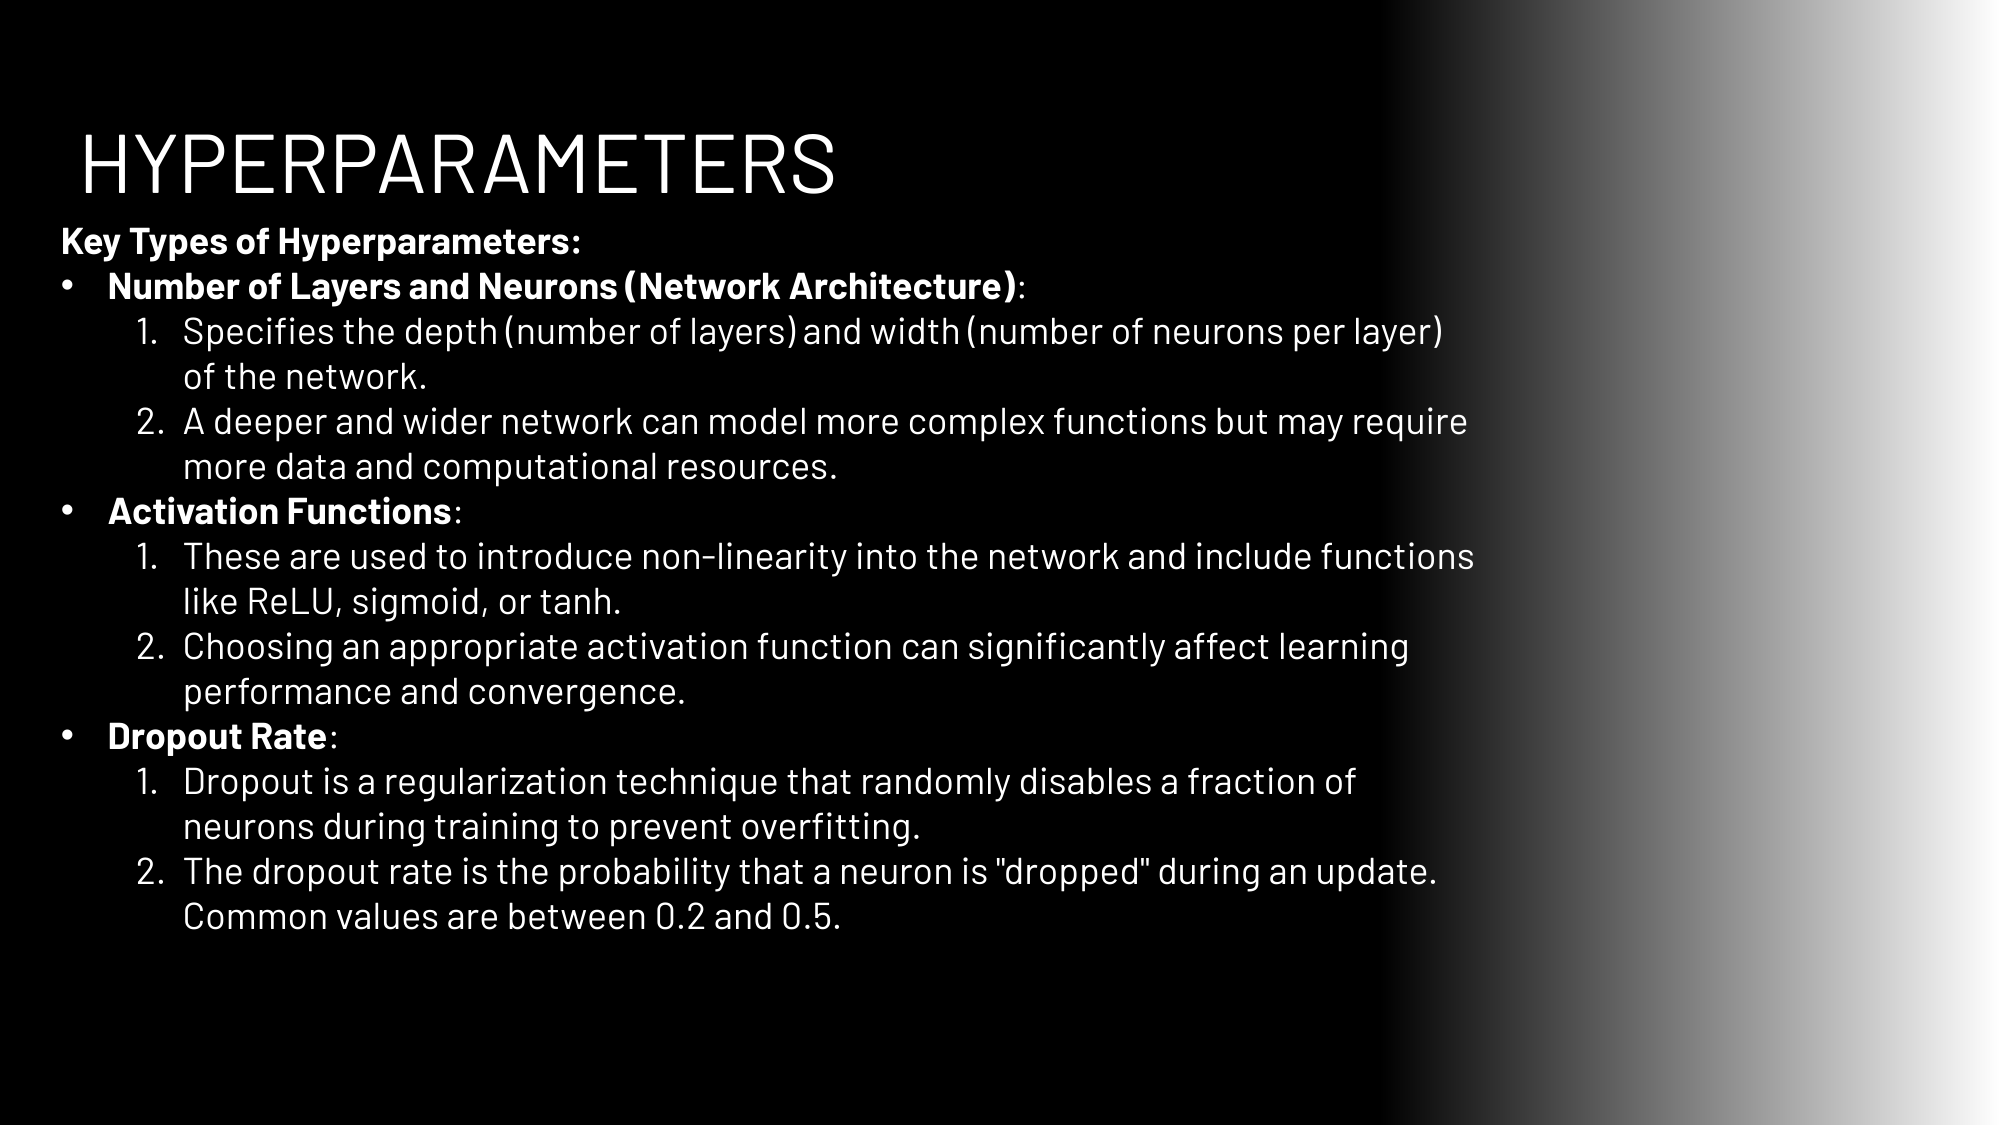

HYPERPARAMETERS

Key Types of Hyperparameters:
Number of Layers and Neurons (Network Architecture):
Specifies the depth (number of layers) and width (number of neurons per layer) of the network.
A deeper and wider network can model more complex functions but may require more data and computational resources.
Activation Functions:
These are used to introduce non-linearity into the network and include functions like ReLU, sigmoid, or tanh.
Choosing an appropriate activation function can significantly affect learning performance and convergence.
Dropout Rate:
Dropout is a regularization technique that randomly disables a fraction of neurons during training to prevent overfitting.
The dropout rate is the probability that a neuron is "dropped" during an update. Common values are between 0.2 and 0.5.